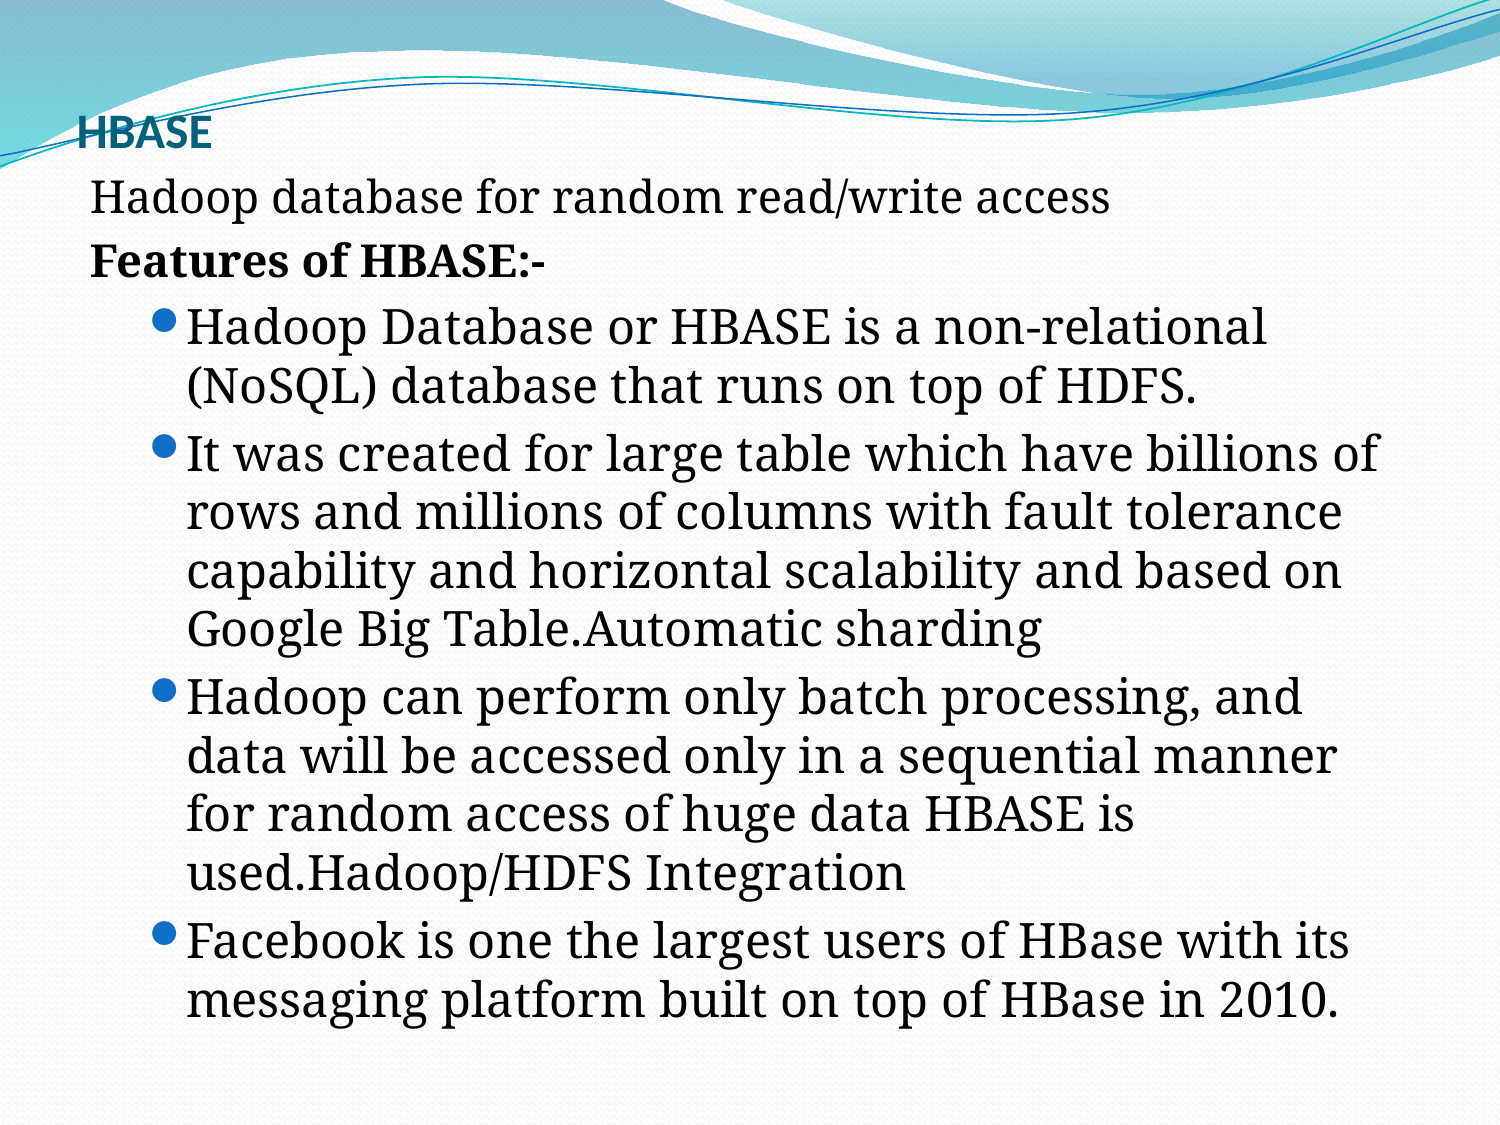

# HBASE
Hadoop database for random read/write access
Features of HBASE:-
Hadoop Database or HBASE is a non-relational (NoSQL) database that runs on top of HDFS.
It was created for large table which have billions of rows and millions of columns with fault tolerance capability and horizontal scalability and based on Google Big Table.Automatic sharding
Hadoop can perform only batch processing, and data will be accessed only in a sequential manner for random access of huge data HBASE is used.Hadoop/HDFS Integration
Facebook is one the largest users of HBase with its messaging platform built on top of HBase in 2010.